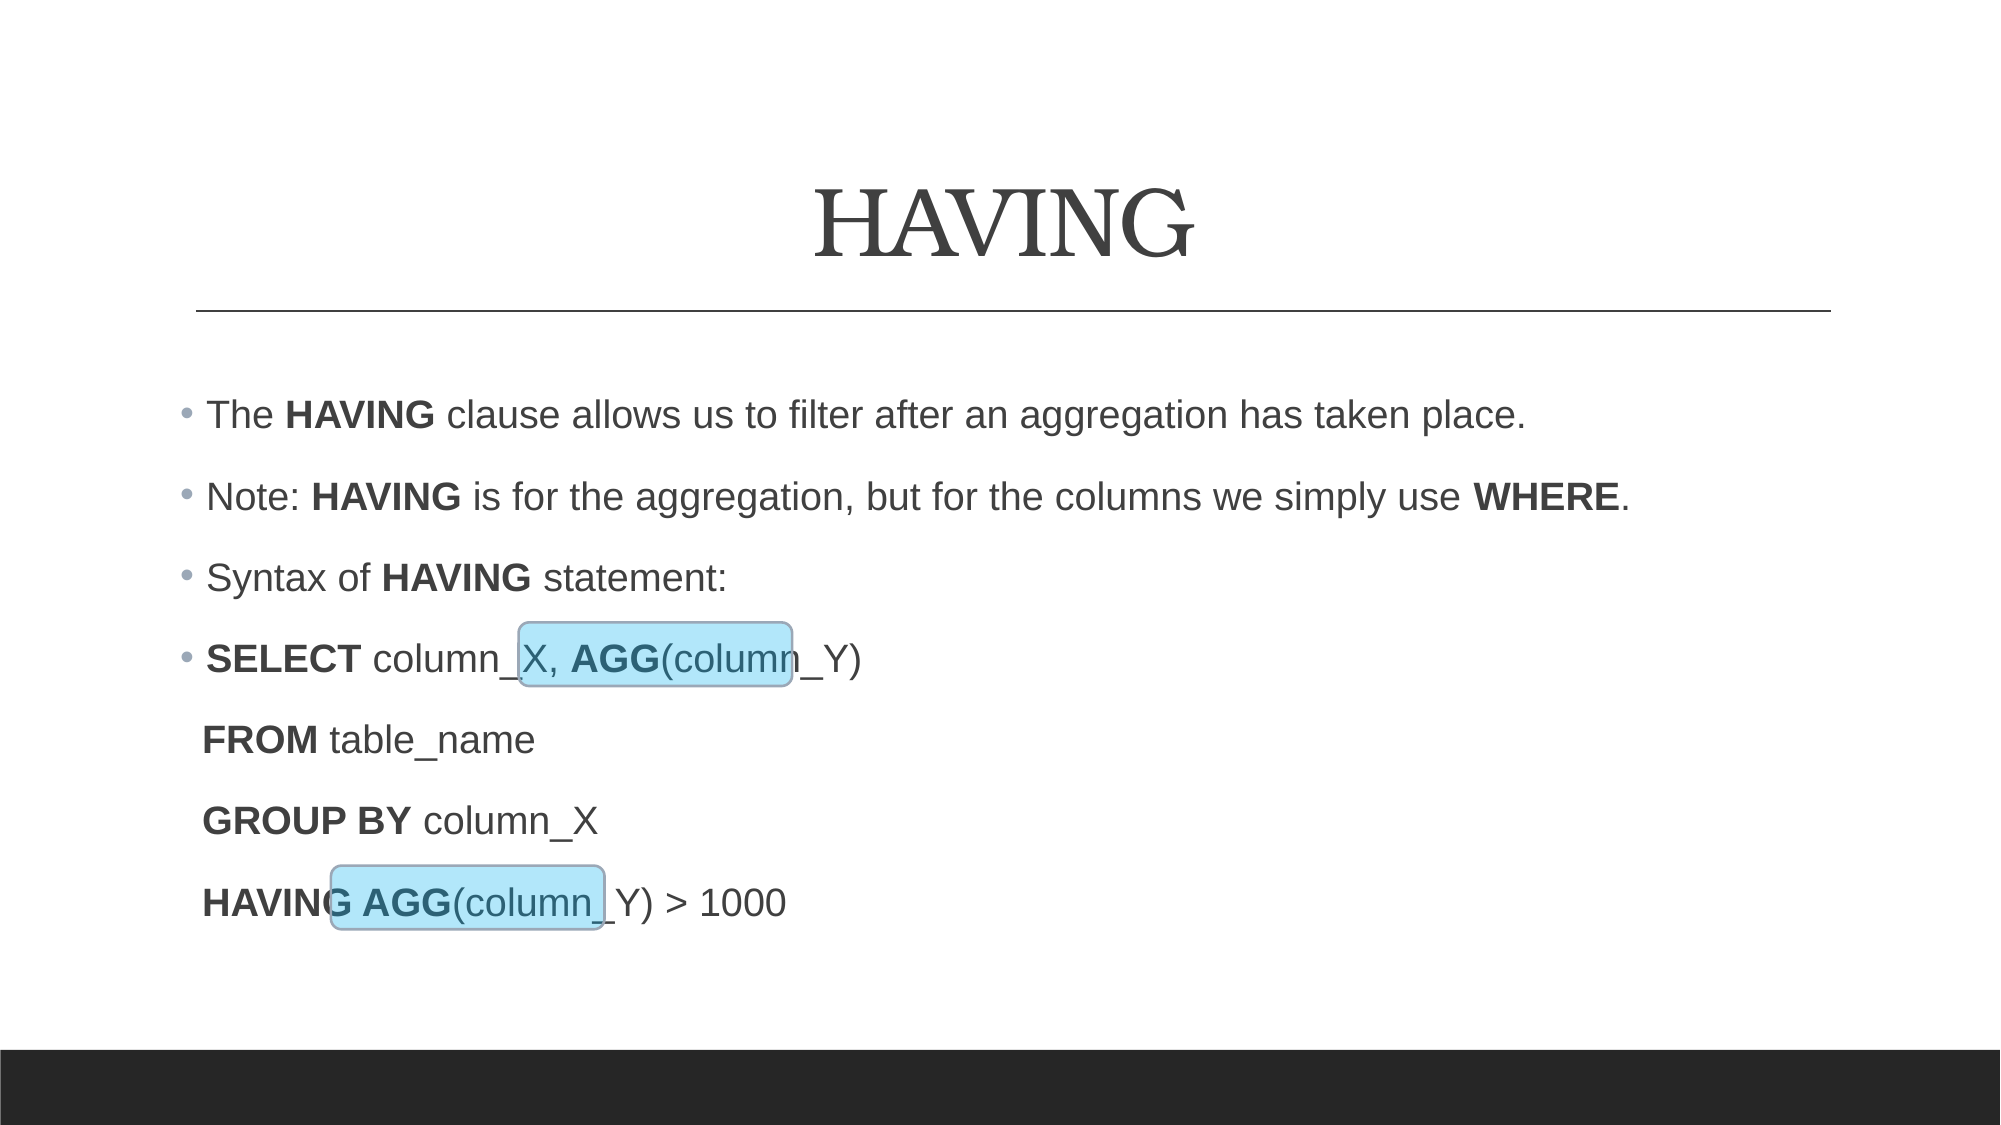

# HAVING
 The HAVING clause allows us to filter after an aggregation has taken place.
 Note: HAVING is for the aggregation, but for the columns we simply use WHERE.
 Syntax of HAVING statement:
 SELECT column_X, AGG(column_Y)
  FROM table_name
  GROUP BY column_X
  HAVING AGG(column_Y) > 1000